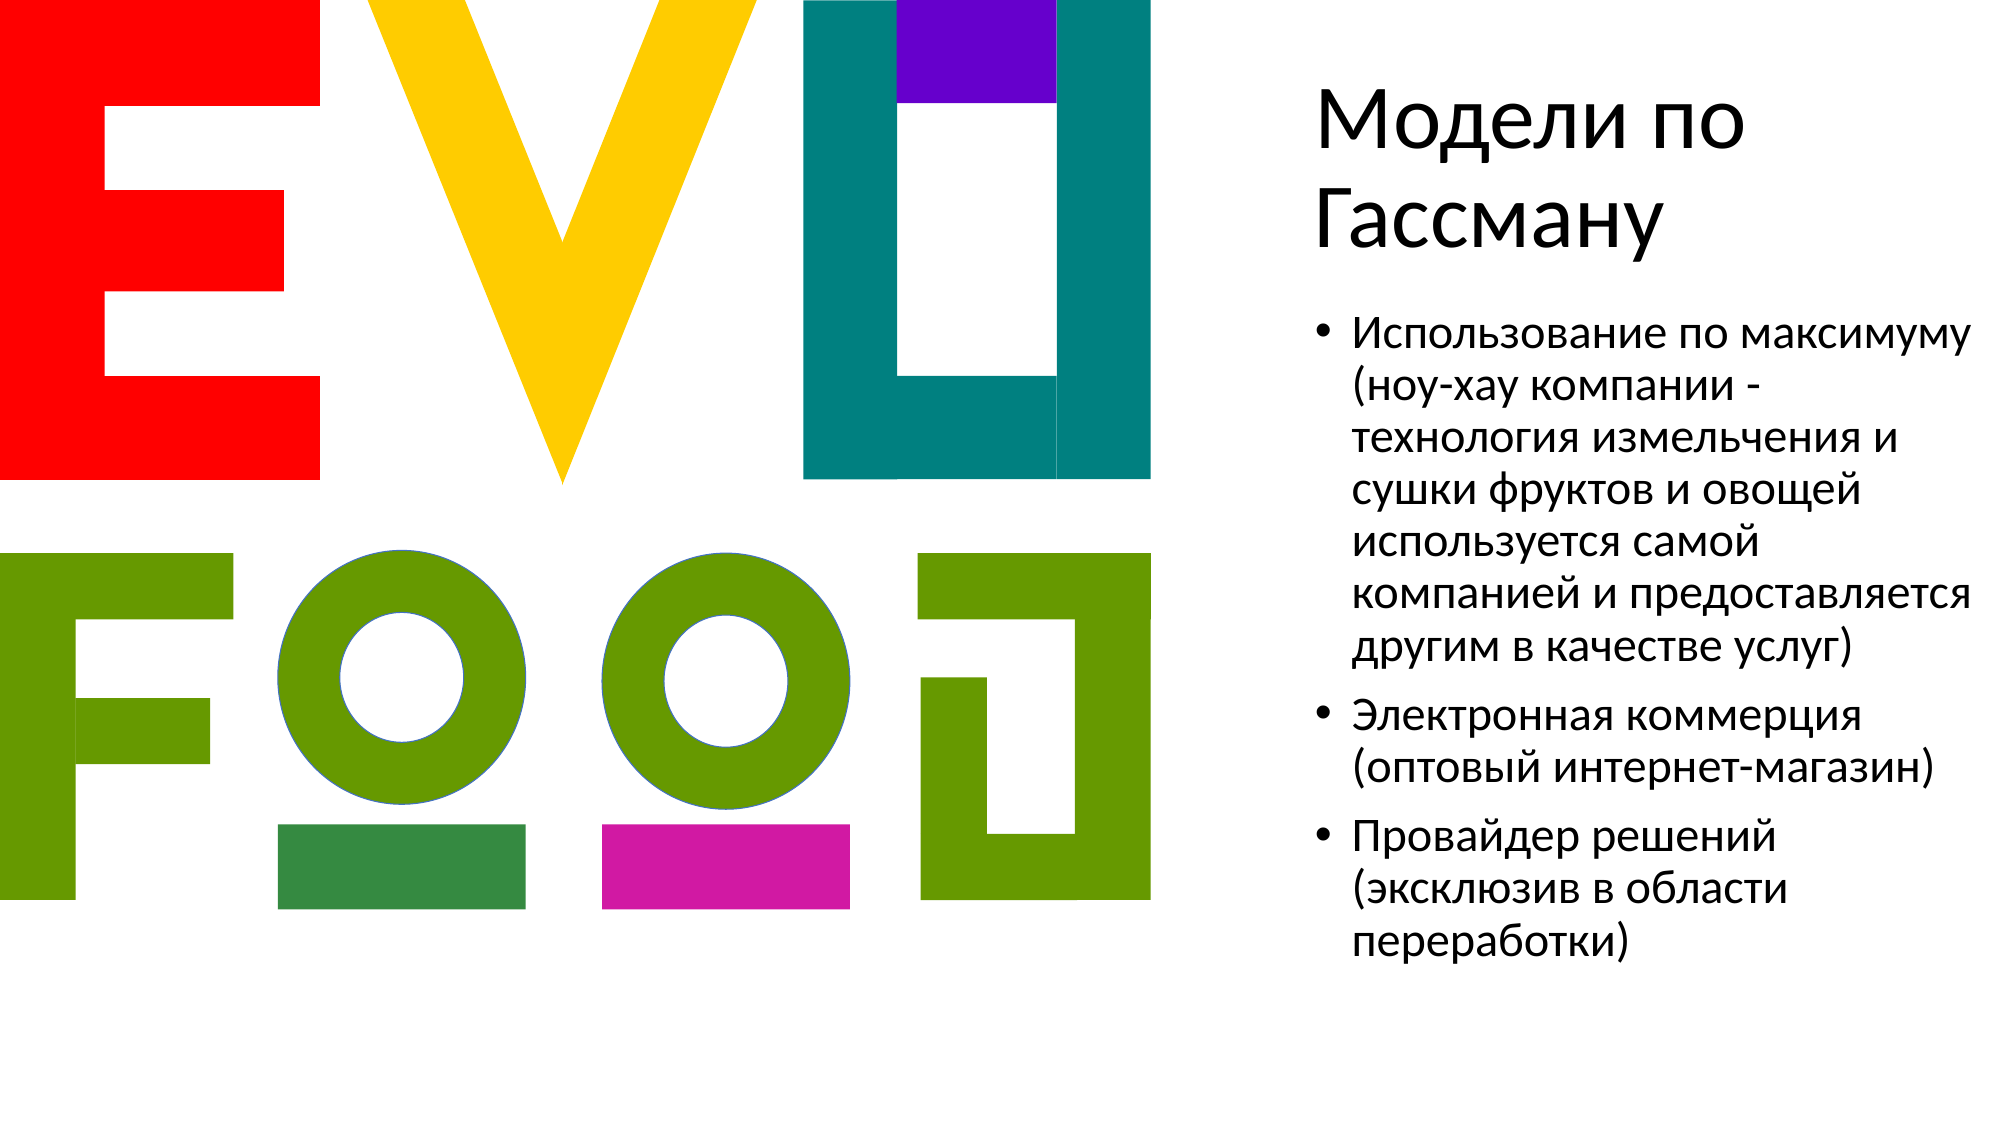

# Модели по Гассману

Использование по максимуму (ноу-хау компании - технология измельчения и сушки фруктов и овощей используется самой компанией и предоставляется другим в качестве услуг)
Электронная коммерция (оптовый интернет-магазин)
Провайдер решений (эксклюзив в области переработки)